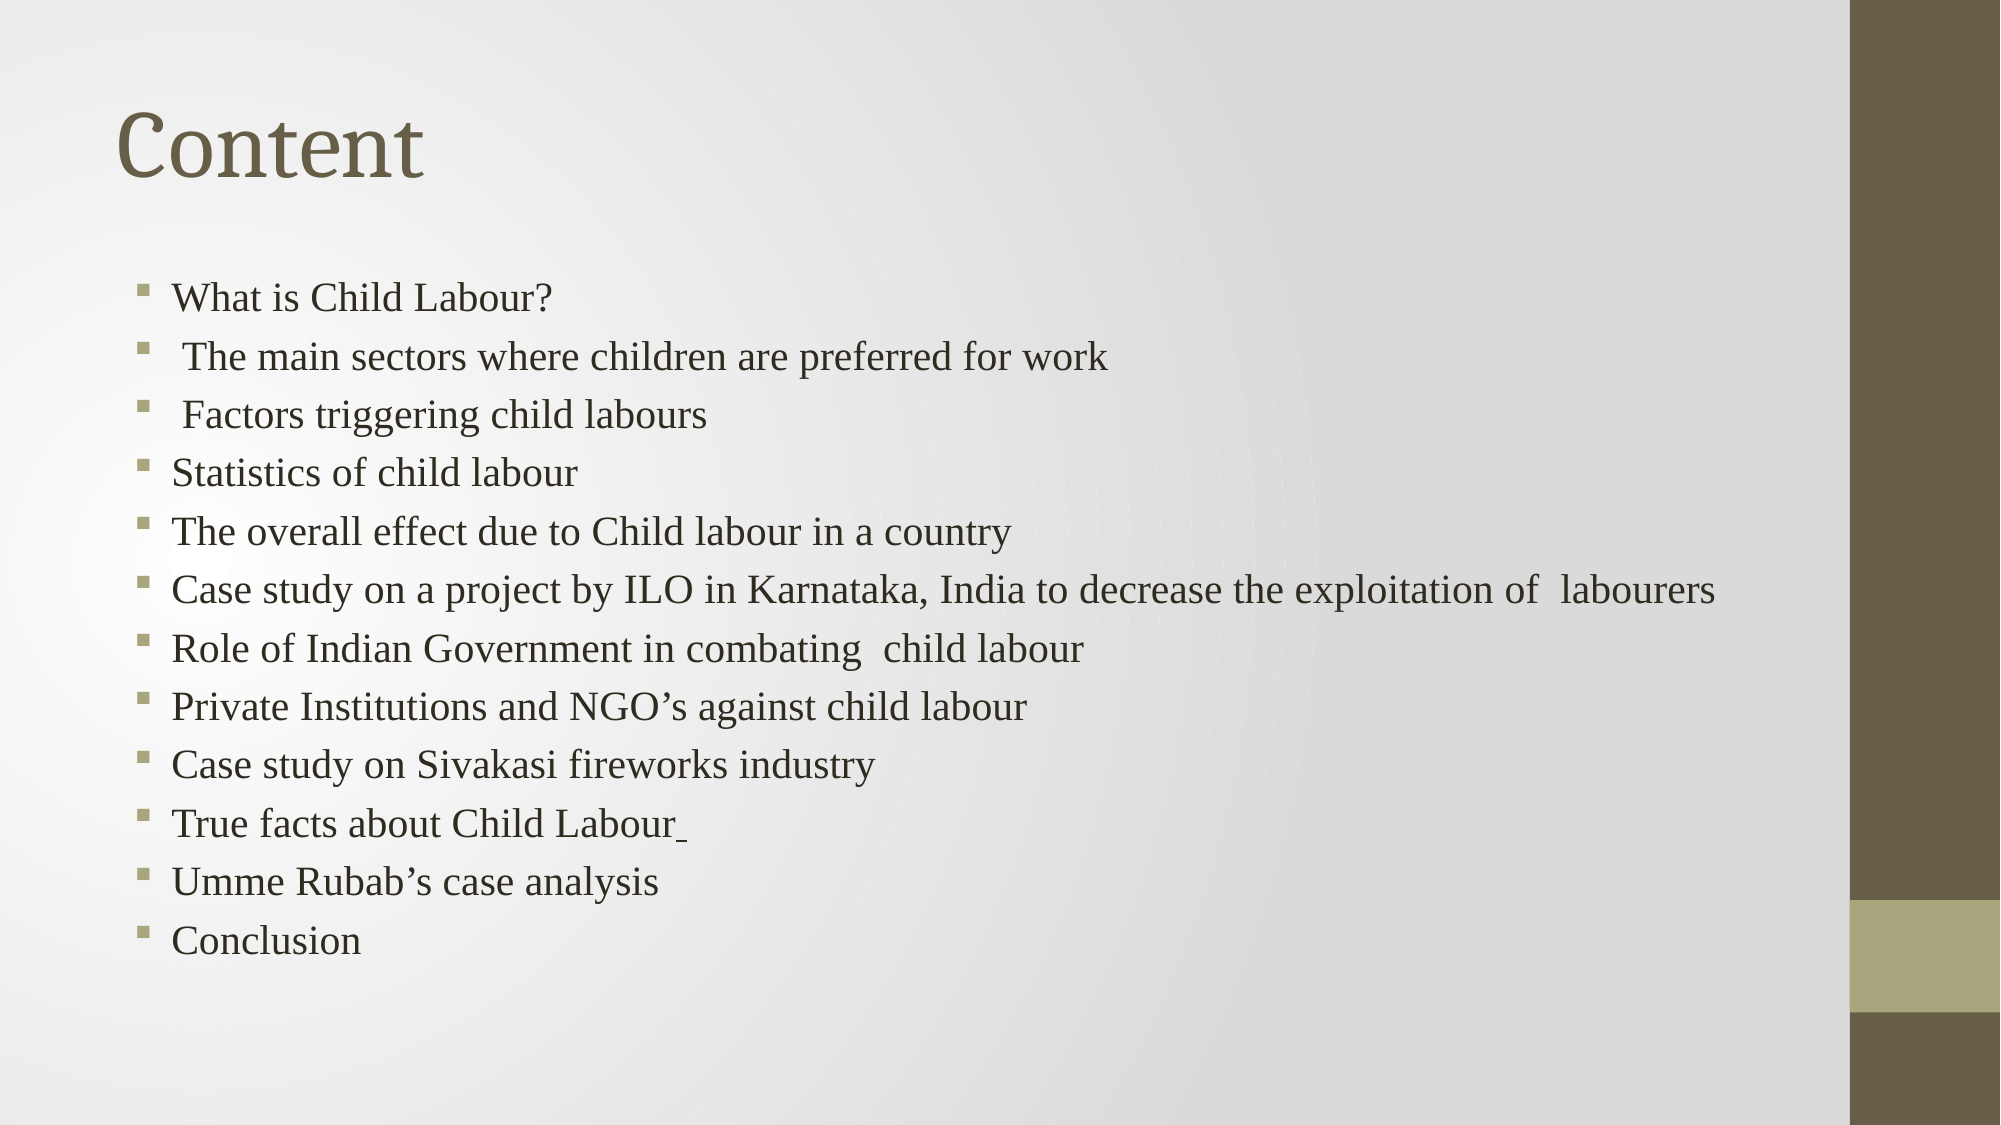

# Content
What is Child Labour?
 The main sectors where children are preferred for work
 Factors triggering child labours
Statistics of child labour
The overall effect due to Child labour in a country
Case study on a project by ILO in Karnataka, India to decrease the exploitation of  labourers
Role of Indian Government in combating  child labour
Private Institutions and NGO’s against child labour
Case study on Sivakasi fireworks industry
True facts about Child Labour
Umme Rubab’s case analysis
Conclusion